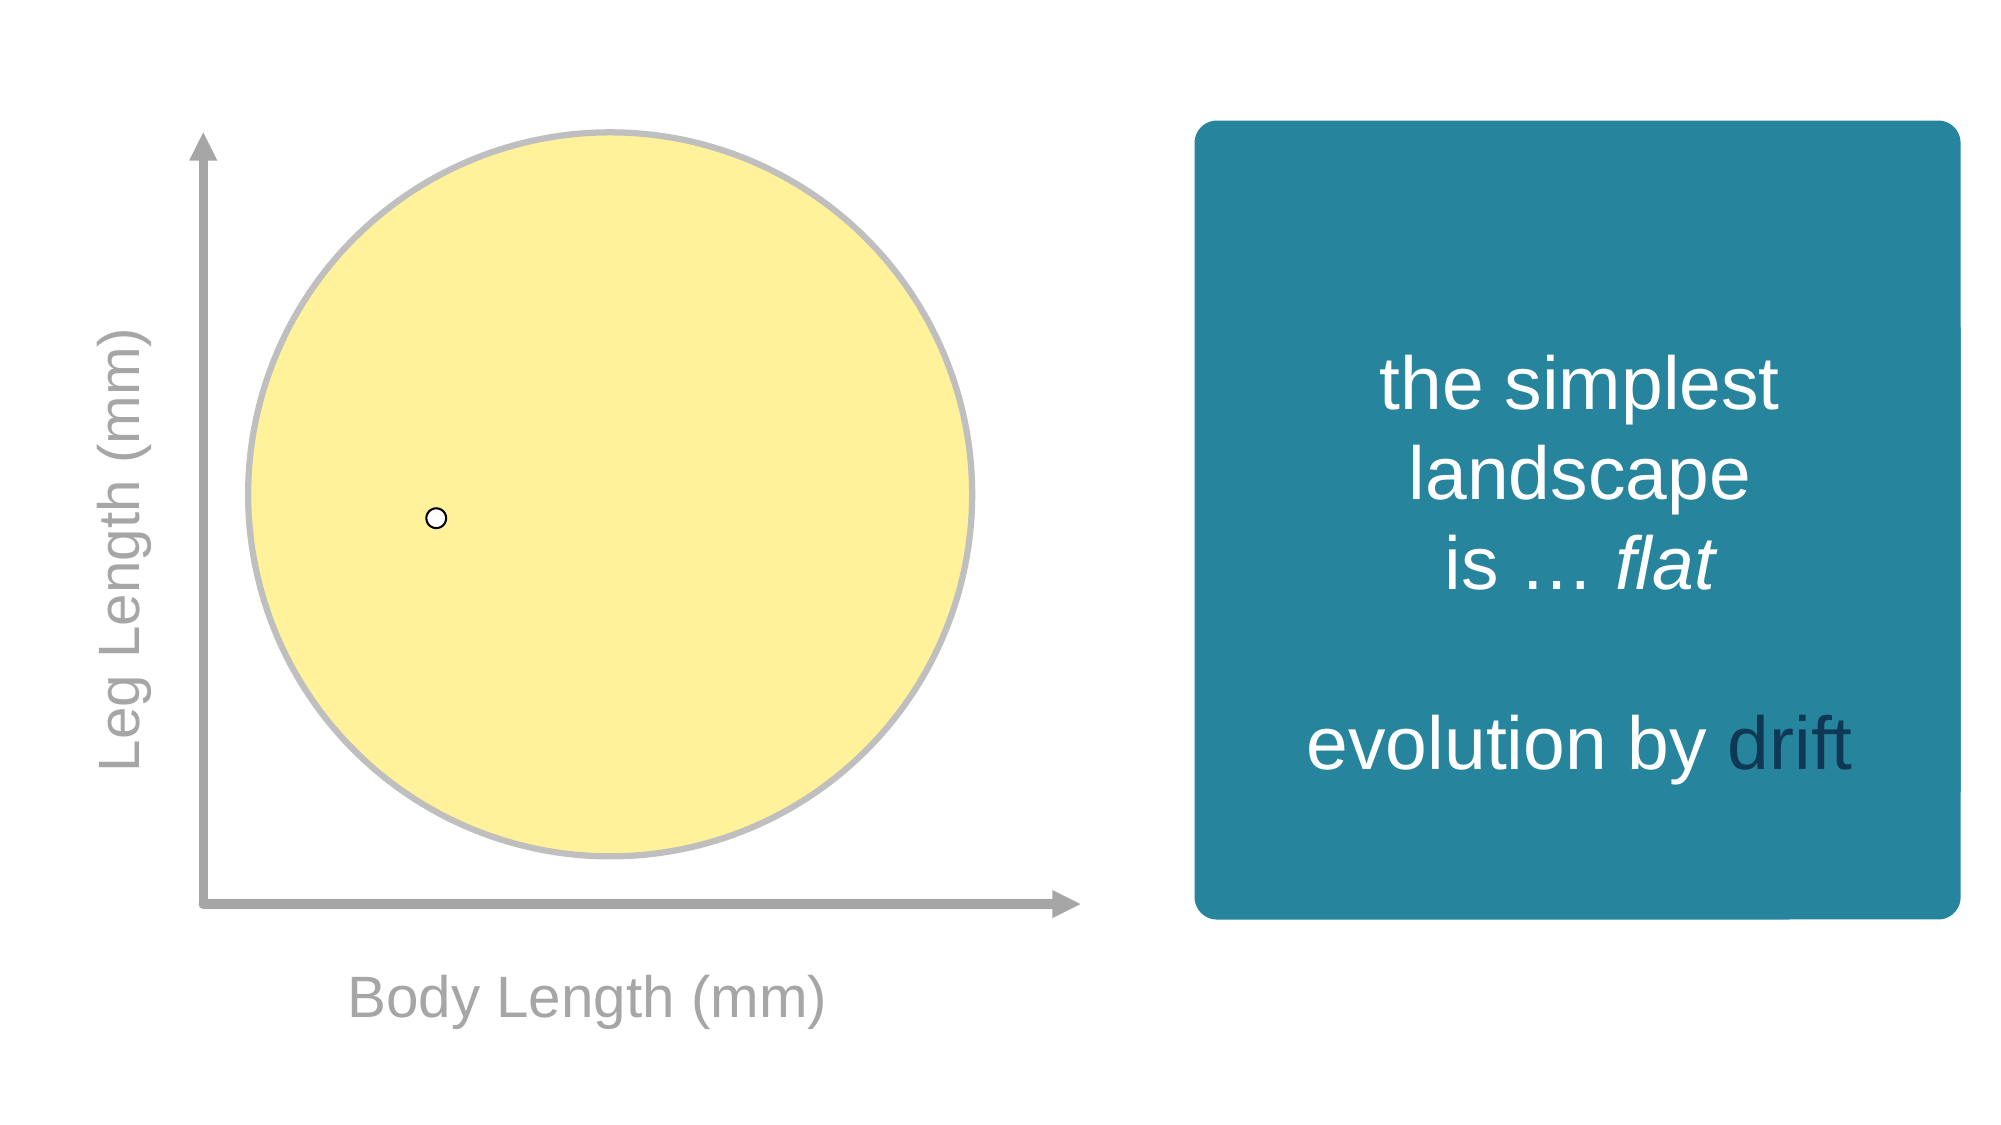

the simplest landscape
is … flat

evolution by drift
Leg Length (mm)
Body Length (mm)